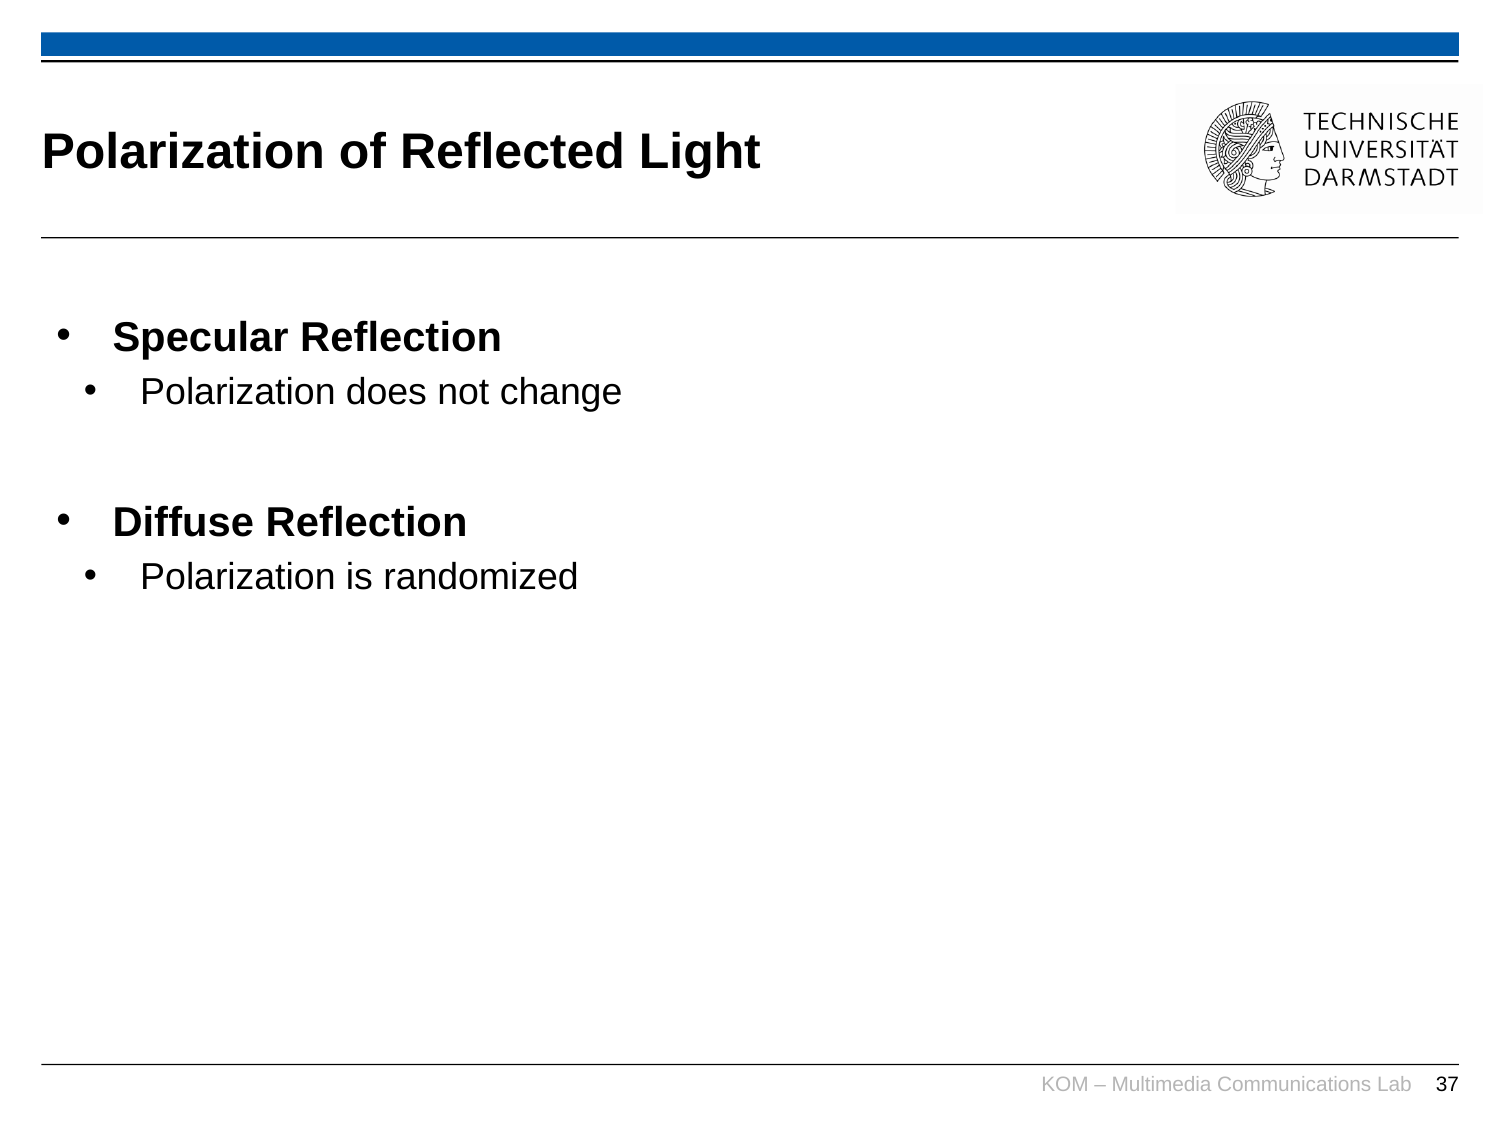

# Polarization of Reflected Light

Specular Reflection
Polarization does not change

Diffuse Reflection
Polarization is randomized